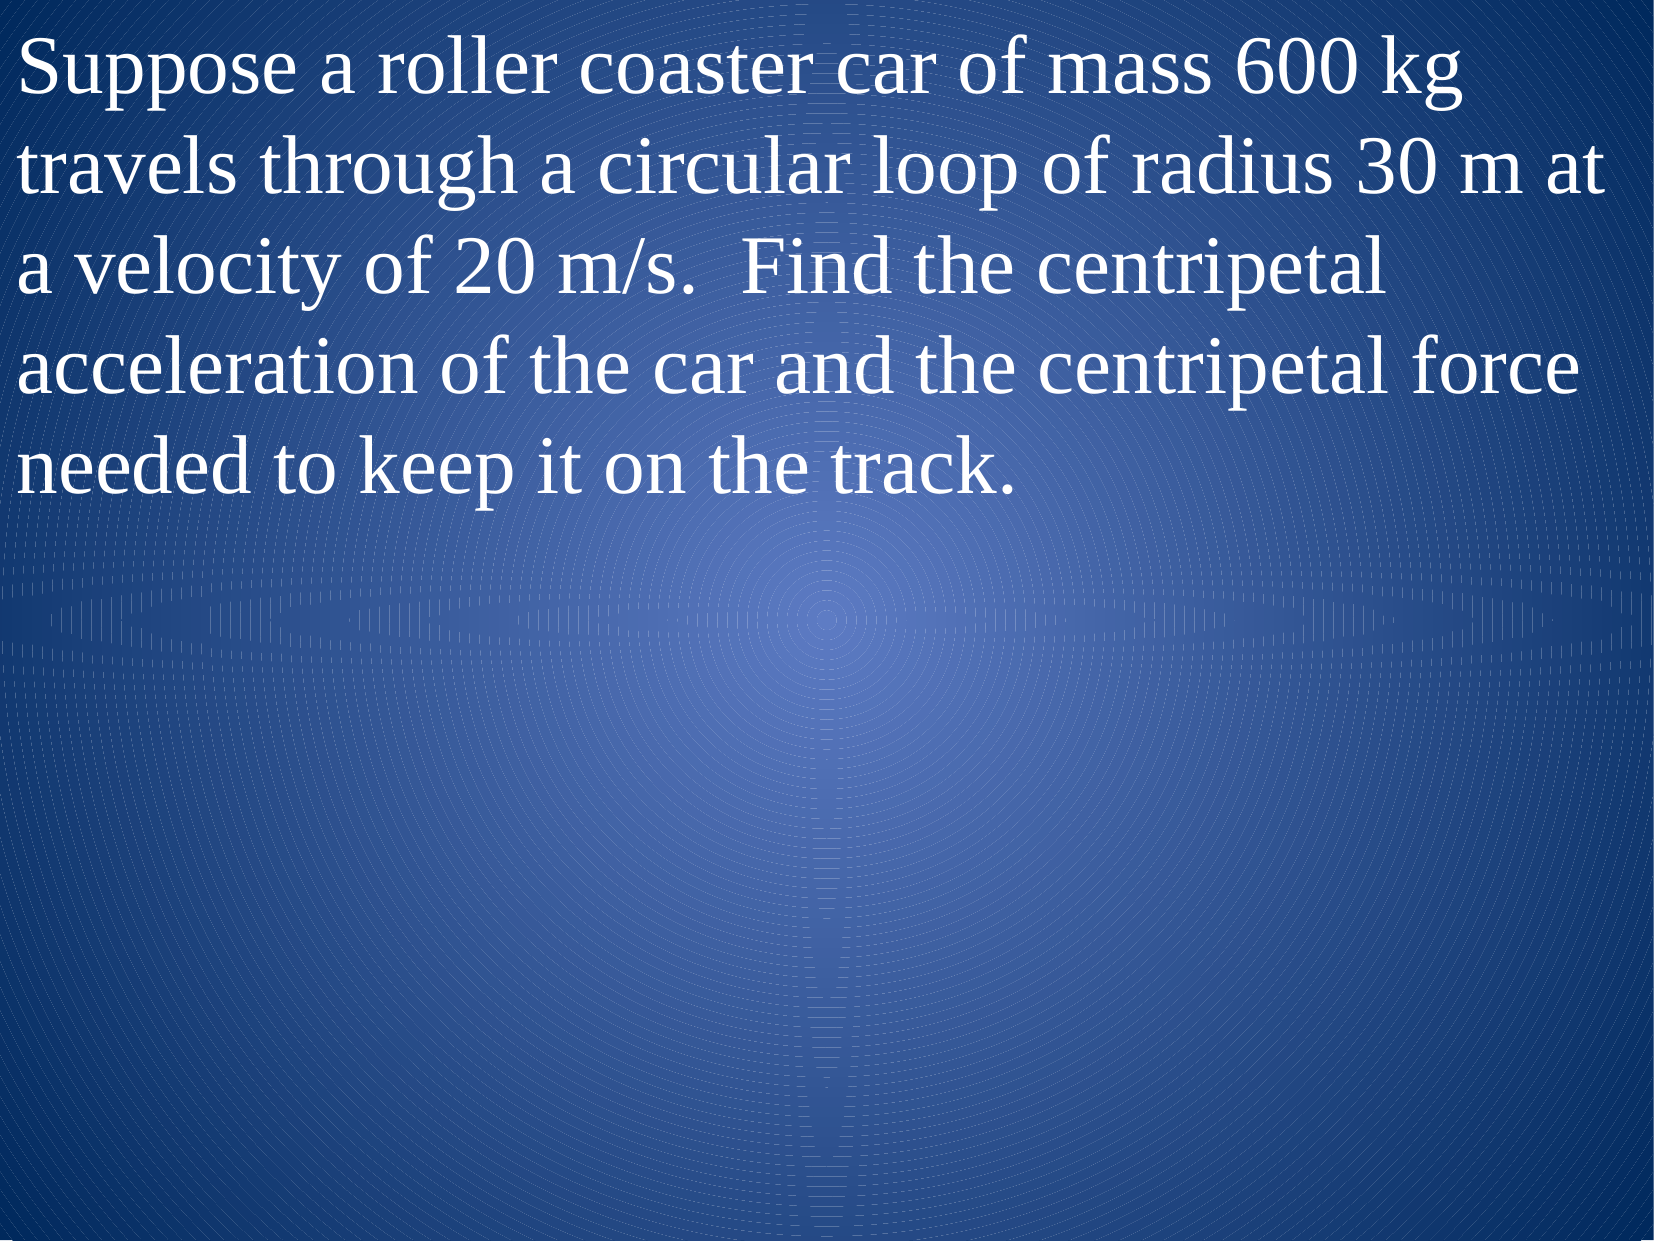

Suppose a roller coaster car of mass 600 kg travels through a circular loop of radius 30 m at a velocity of 20 m/s.  Find the centripetal acceleration of the car and the centripetal force needed to keep it on the track.